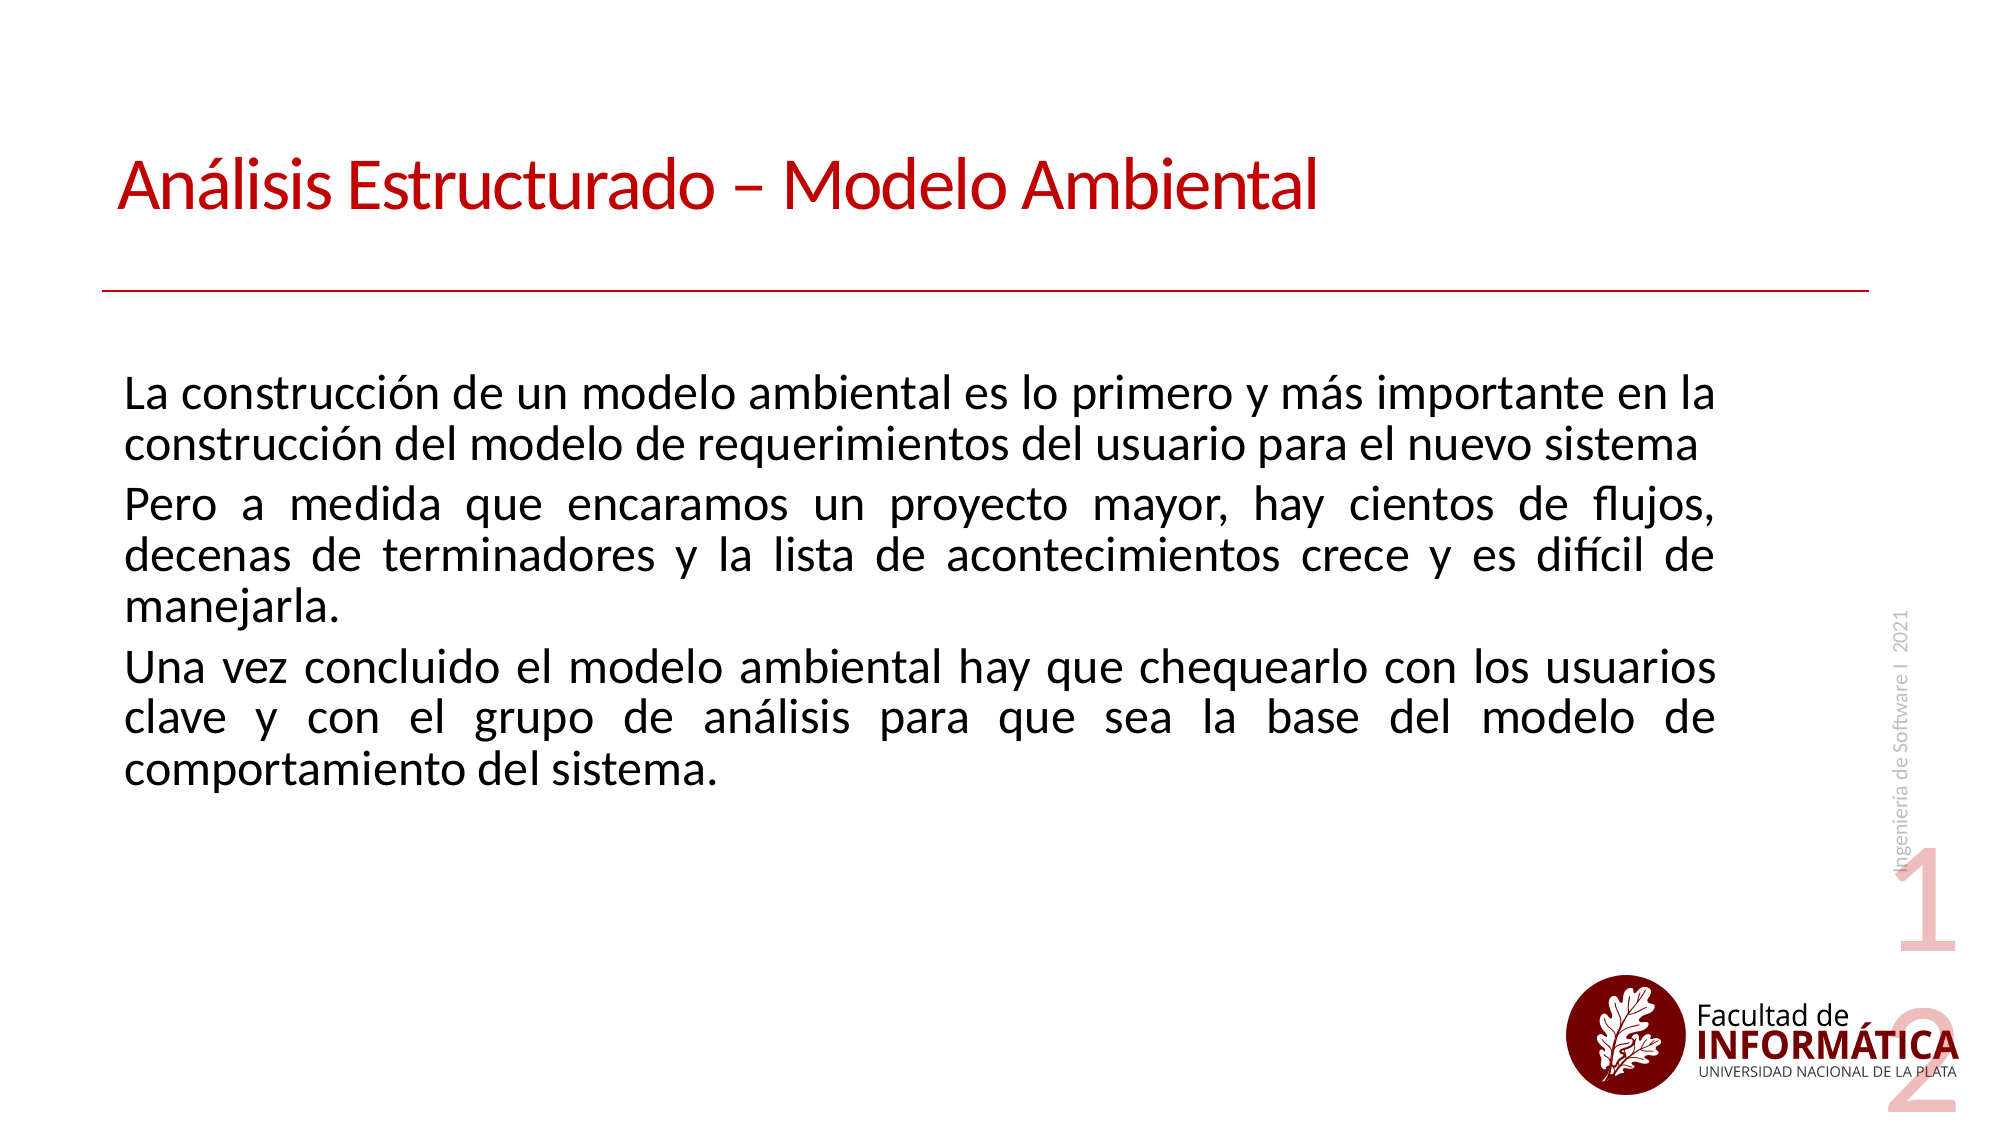

# Análisis Estructurado – Modelo Ambiental
La construcción de un modelo ambiental es lo primero y más importante en la construcción del modelo de requerimientos del usuario para el nuevo sistema
Pero a medida que encaramos un proyecto mayor, hay cientos de flujos, decenas de terminadores y la lista de acontecimientos crece y es difícil de manejarla.
Una vez concluido el modelo ambiental hay que chequearlo con los usuarios clave y con el grupo de análisis para que sea la base del modelo de comportamiento del sistema.

Ingeniería de Software I  2021
12